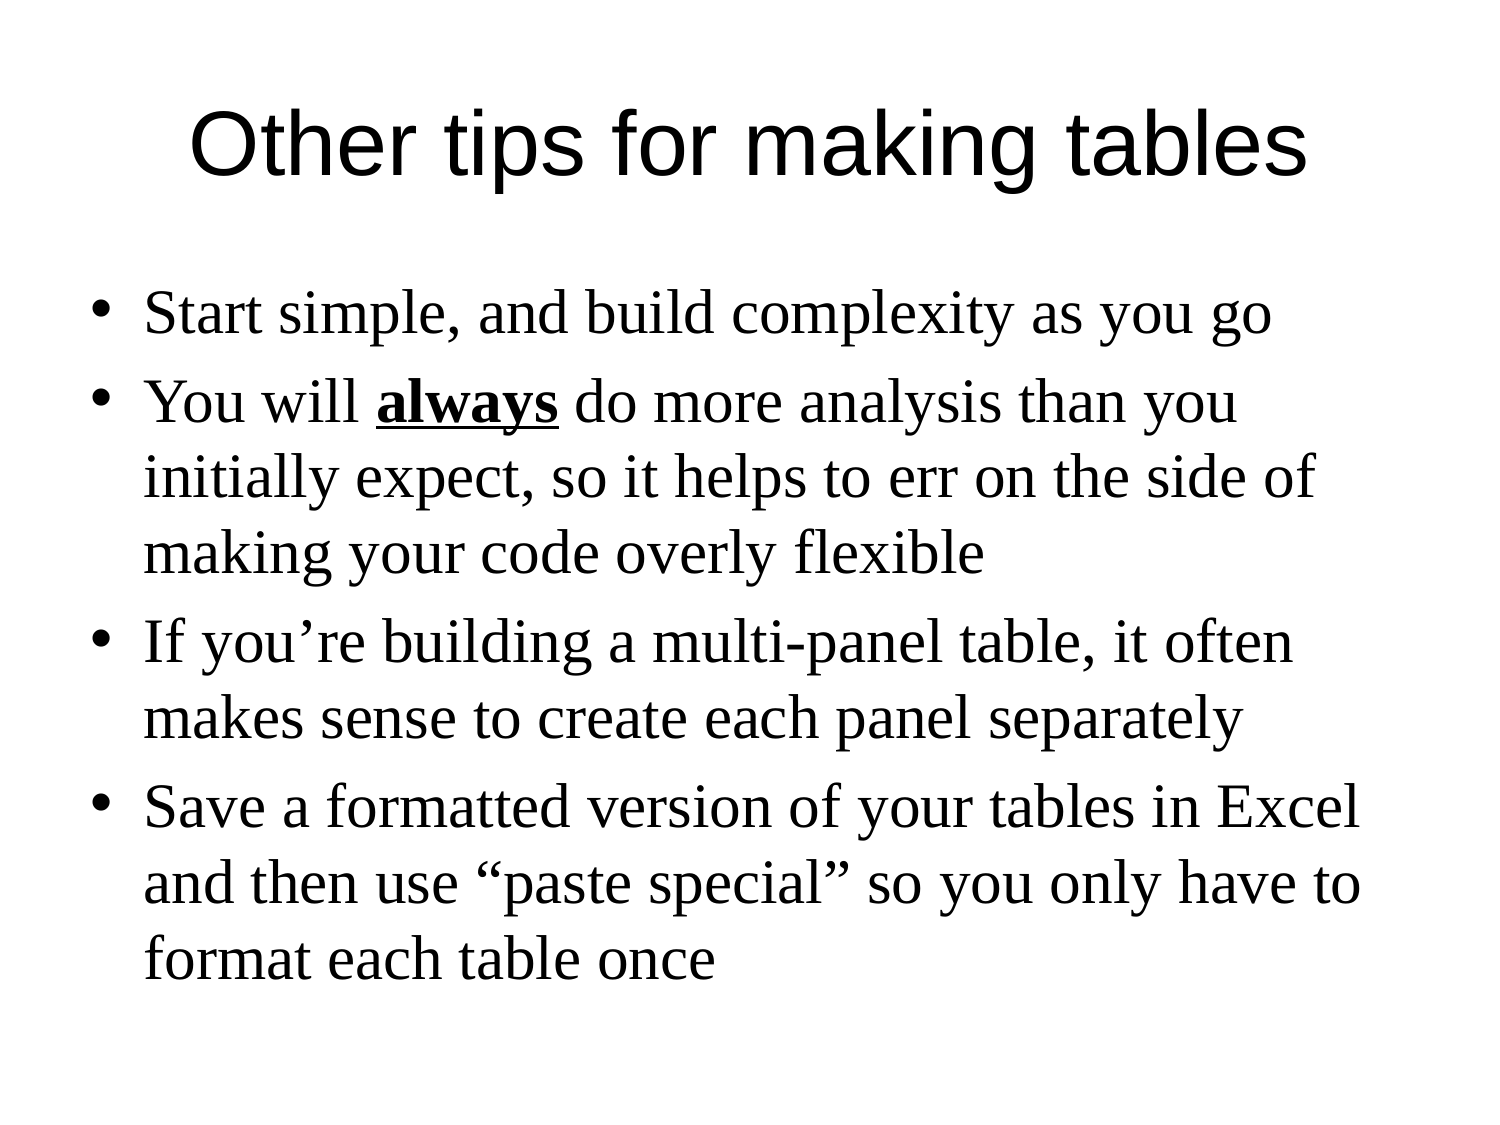

# Other tips for making tables
Start simple, and build complexity as you go
You will always do more analysis than you initially expect, so it helps to err on the side of making your code overly flexible
If you’re building a multi-panel table, it often makes sense to create each panel separately
Save a formatted version of your tables in Excel and then use “paste special” so you only have to format each table once